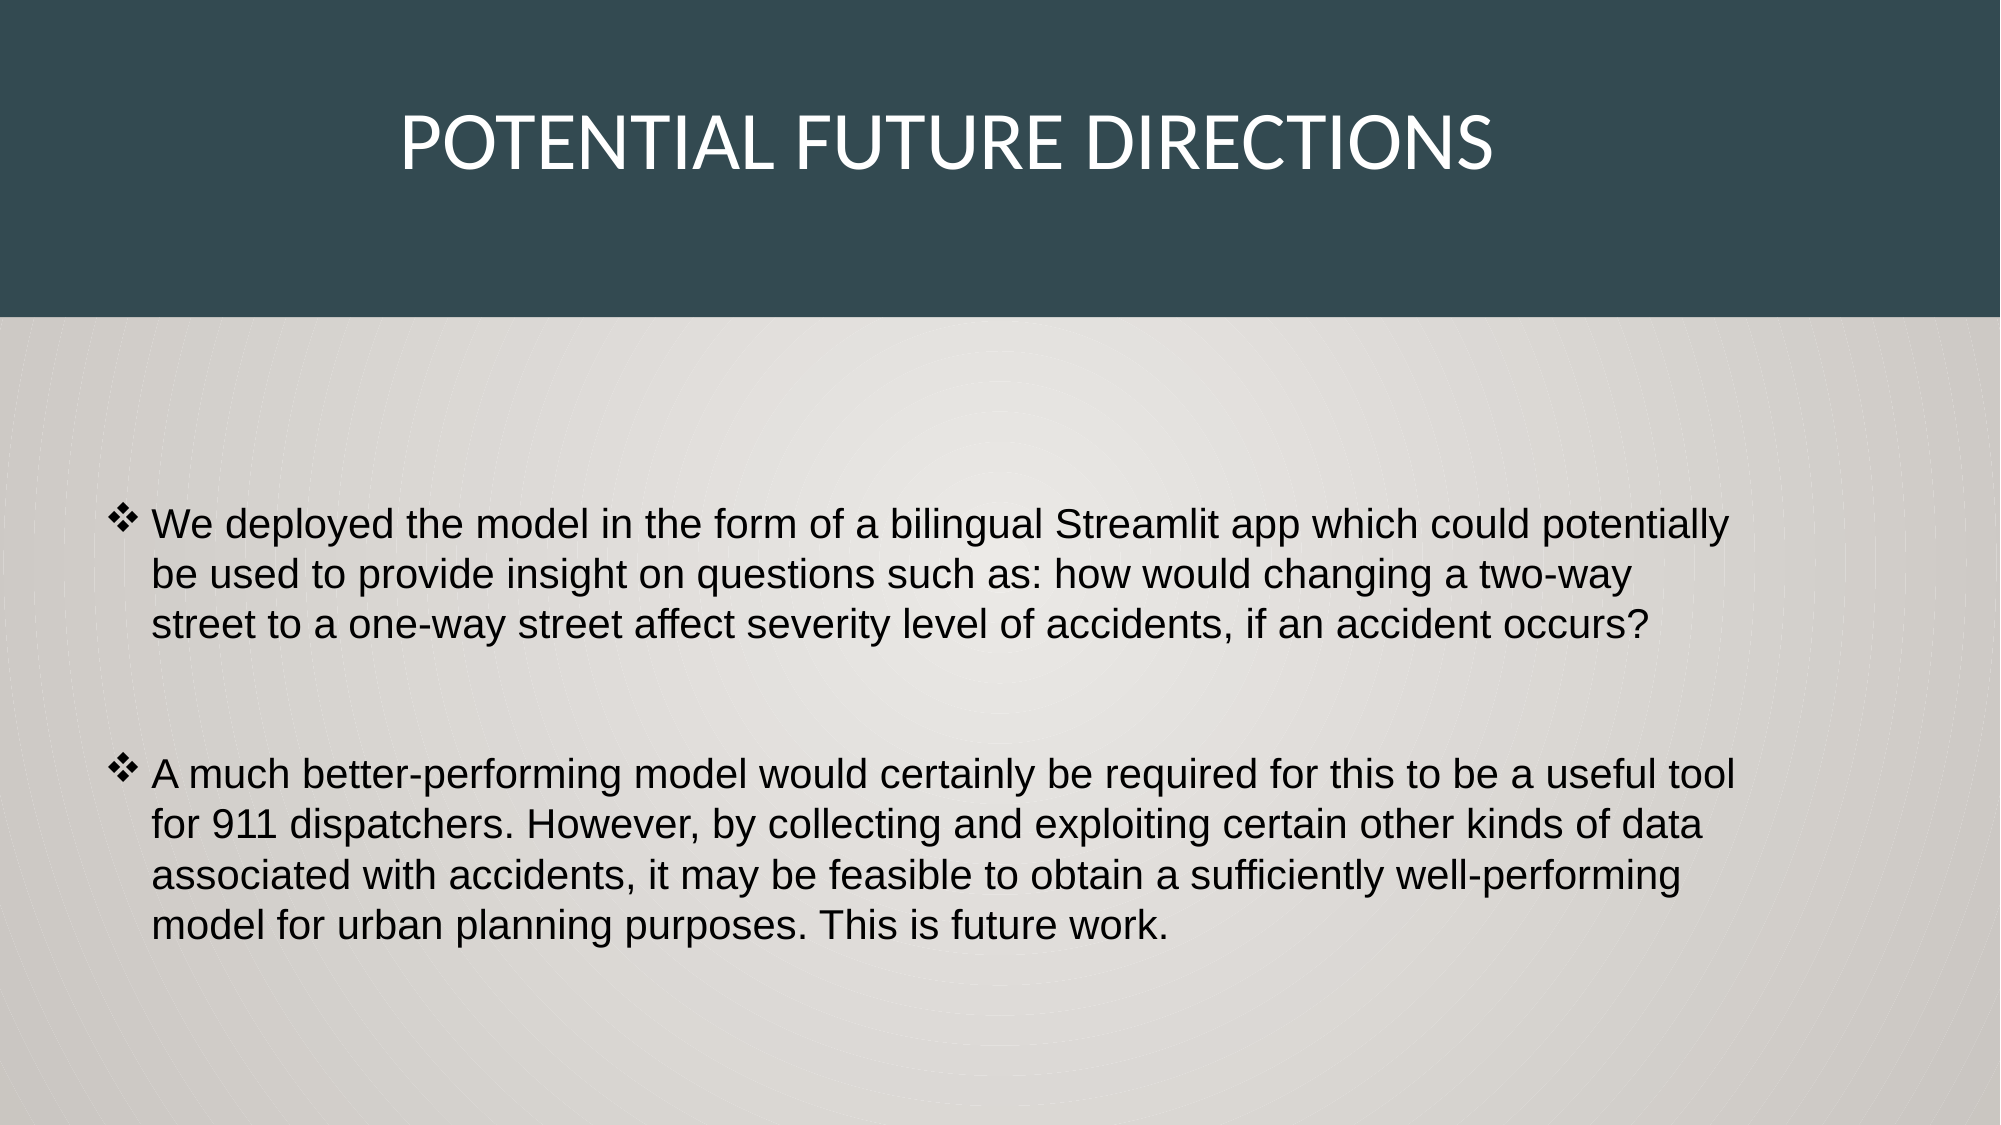

# Potential Future Directions
We deployed the model in the form of a bilingual Streamlit app which could potentially be used to provide insight on questions such as: how would changing a two-way street to a one-way street affect severity level of accidents, if an accident occurs?

A much better-performing model would certainly be required for this to be a useful tool for 911 dispatchers. However, by collecting and exploiting certain other kinds of data associated with accidents, it may be feasible to obtain a sufficiently well-performing model for urban planning purposes. This is future work.